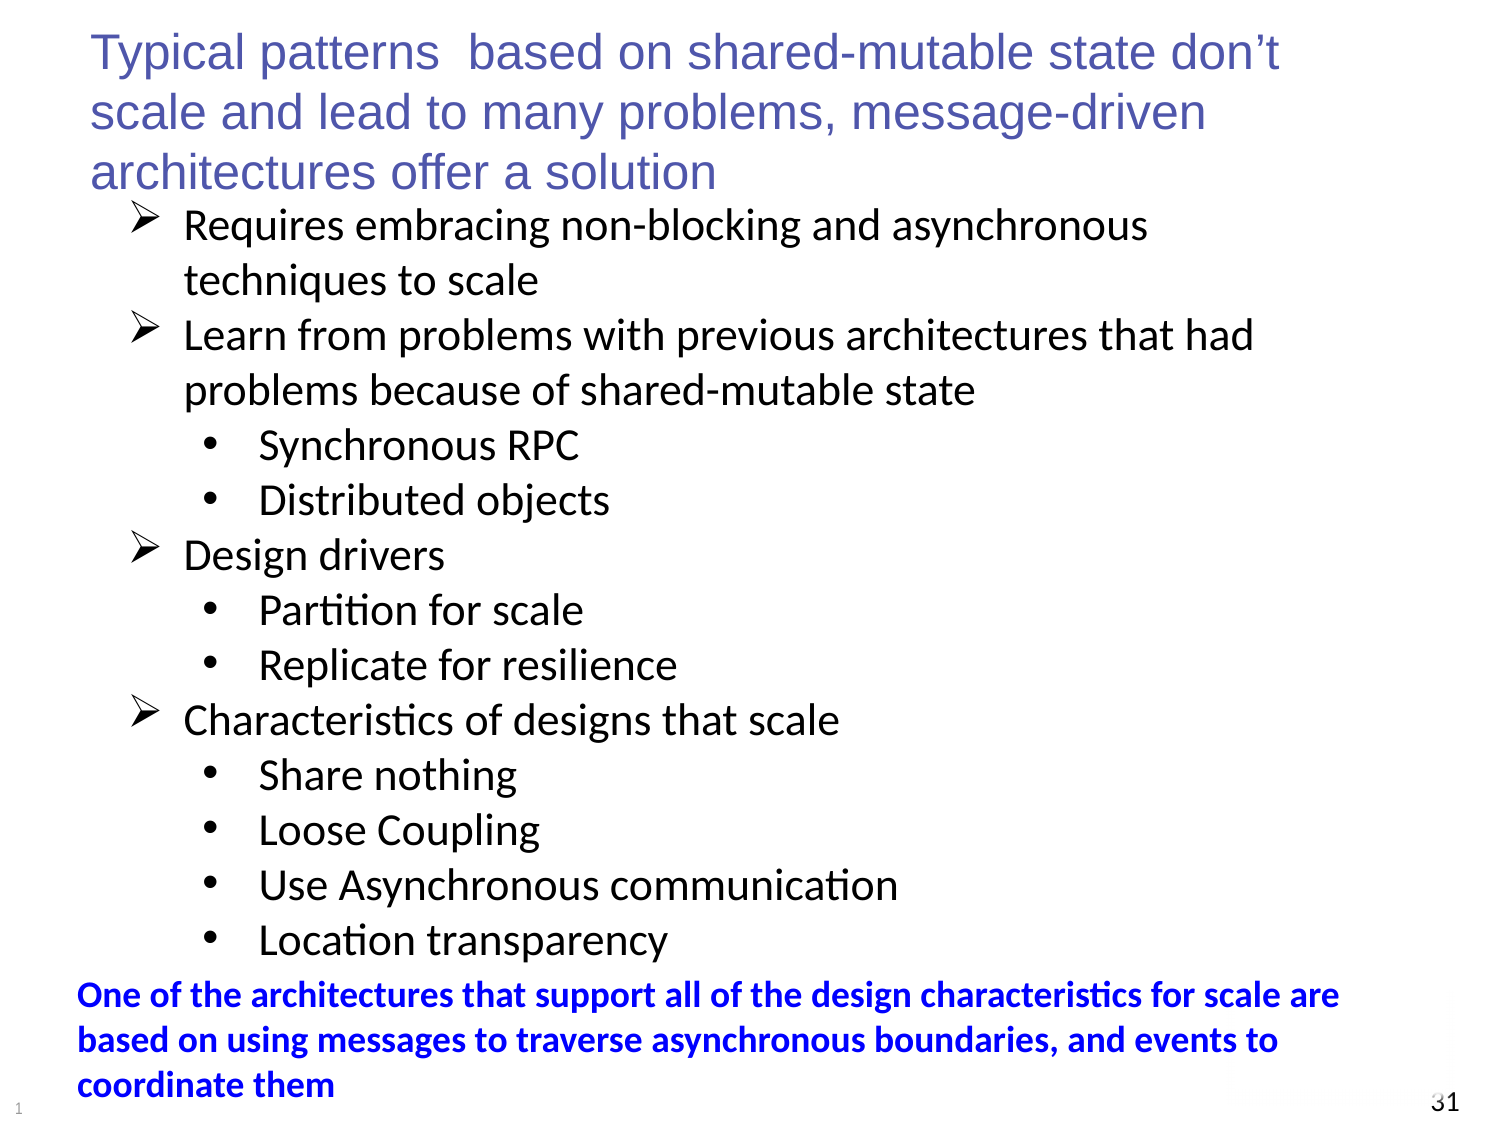

# Typical patterns  based on shared-mutable state don’t scale and lead to many problems, message-driven architectures offer a solution
Requires embracing non-blocking and asynchronous
techniques to scale
Learn from problems with previous architectures that had problems because of shared-mutable state
Synchronous RPC
Distributed objects
Design drivers
Partition for scale
Replicate for resilience
Characteristics of designs that scale
Share nothing
Loose Coupling
Use Asynchronous communication
Location transparency

One of the architectures that support all of the design characteristics for scale are based on using messages to traverse asynchronous boundaries, and events to coordinate them

31
1